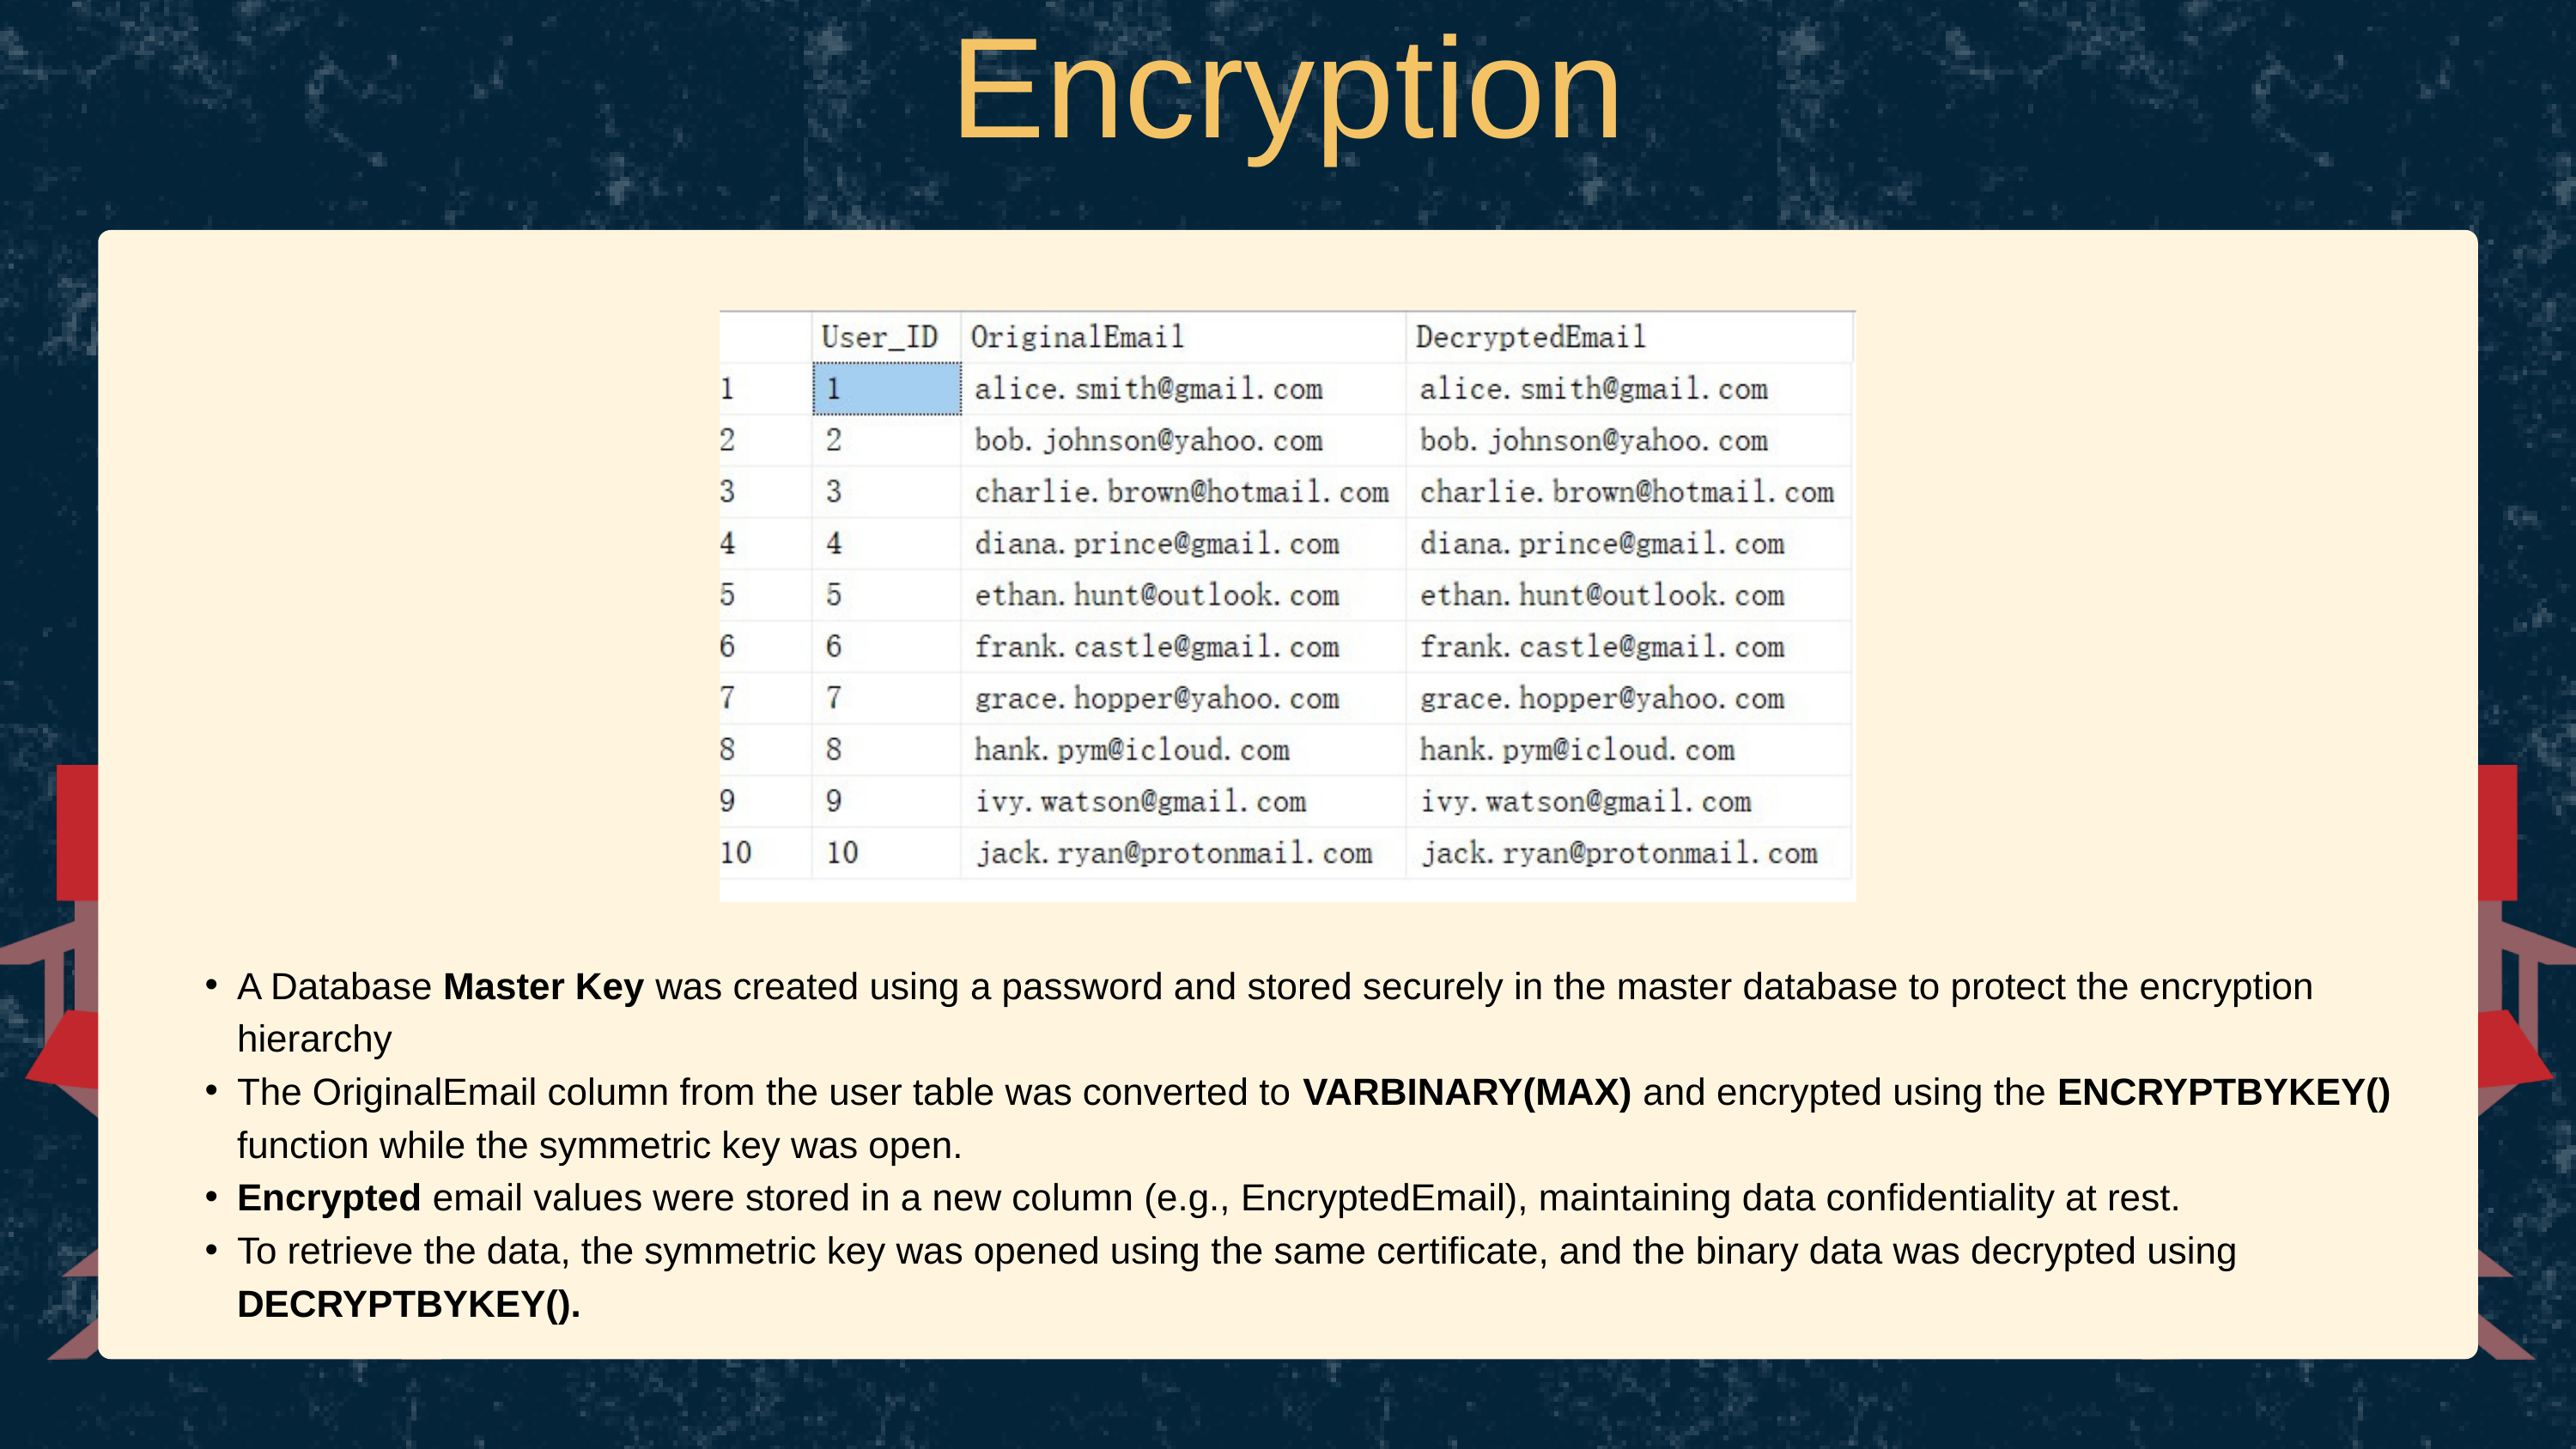

Encryption

A Database Master Key was created using a password and stored securely in the master database to protect the encryption hierarchy
The OriginalEmail column from the user table was converted to VARBINARY(MAX) and encrypted using the ENCRYPTBYKEY() function while the symmetric key was open.
Encrypted email values were stored in a new column (e.g., EncryptedEmail), maintaining data confidentiality at rest.
To retrieve the data, the symmetric key was opened using the same certificate, and the binary data was decrypted using DECRYPTBYKEY().